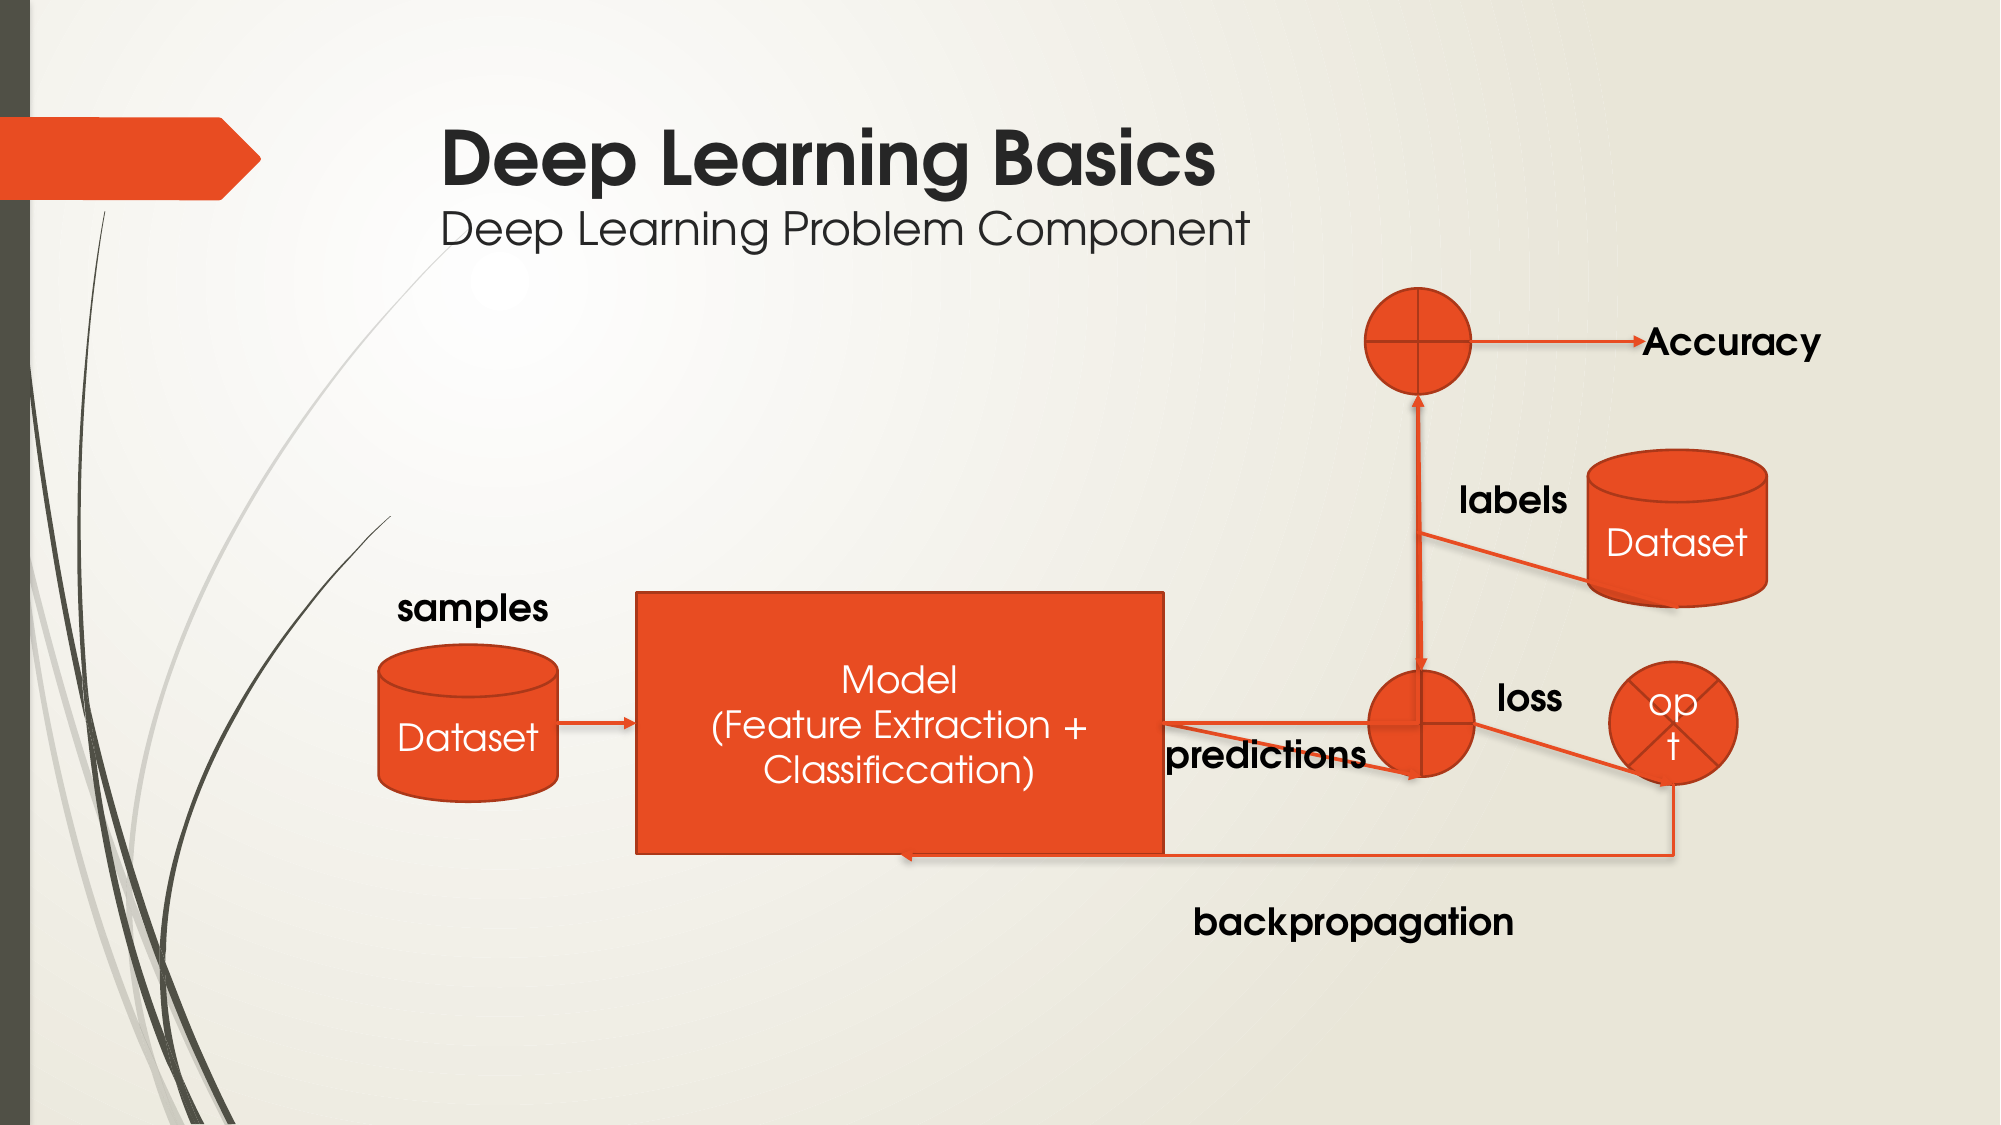

# Deep Learning Basics Deep Learning Problem Component

Accuracy
Dataset
labels
samples
Model
(Feature Extraction + Classificcation)
Dataset
opt
loss

predictions
backpropagation